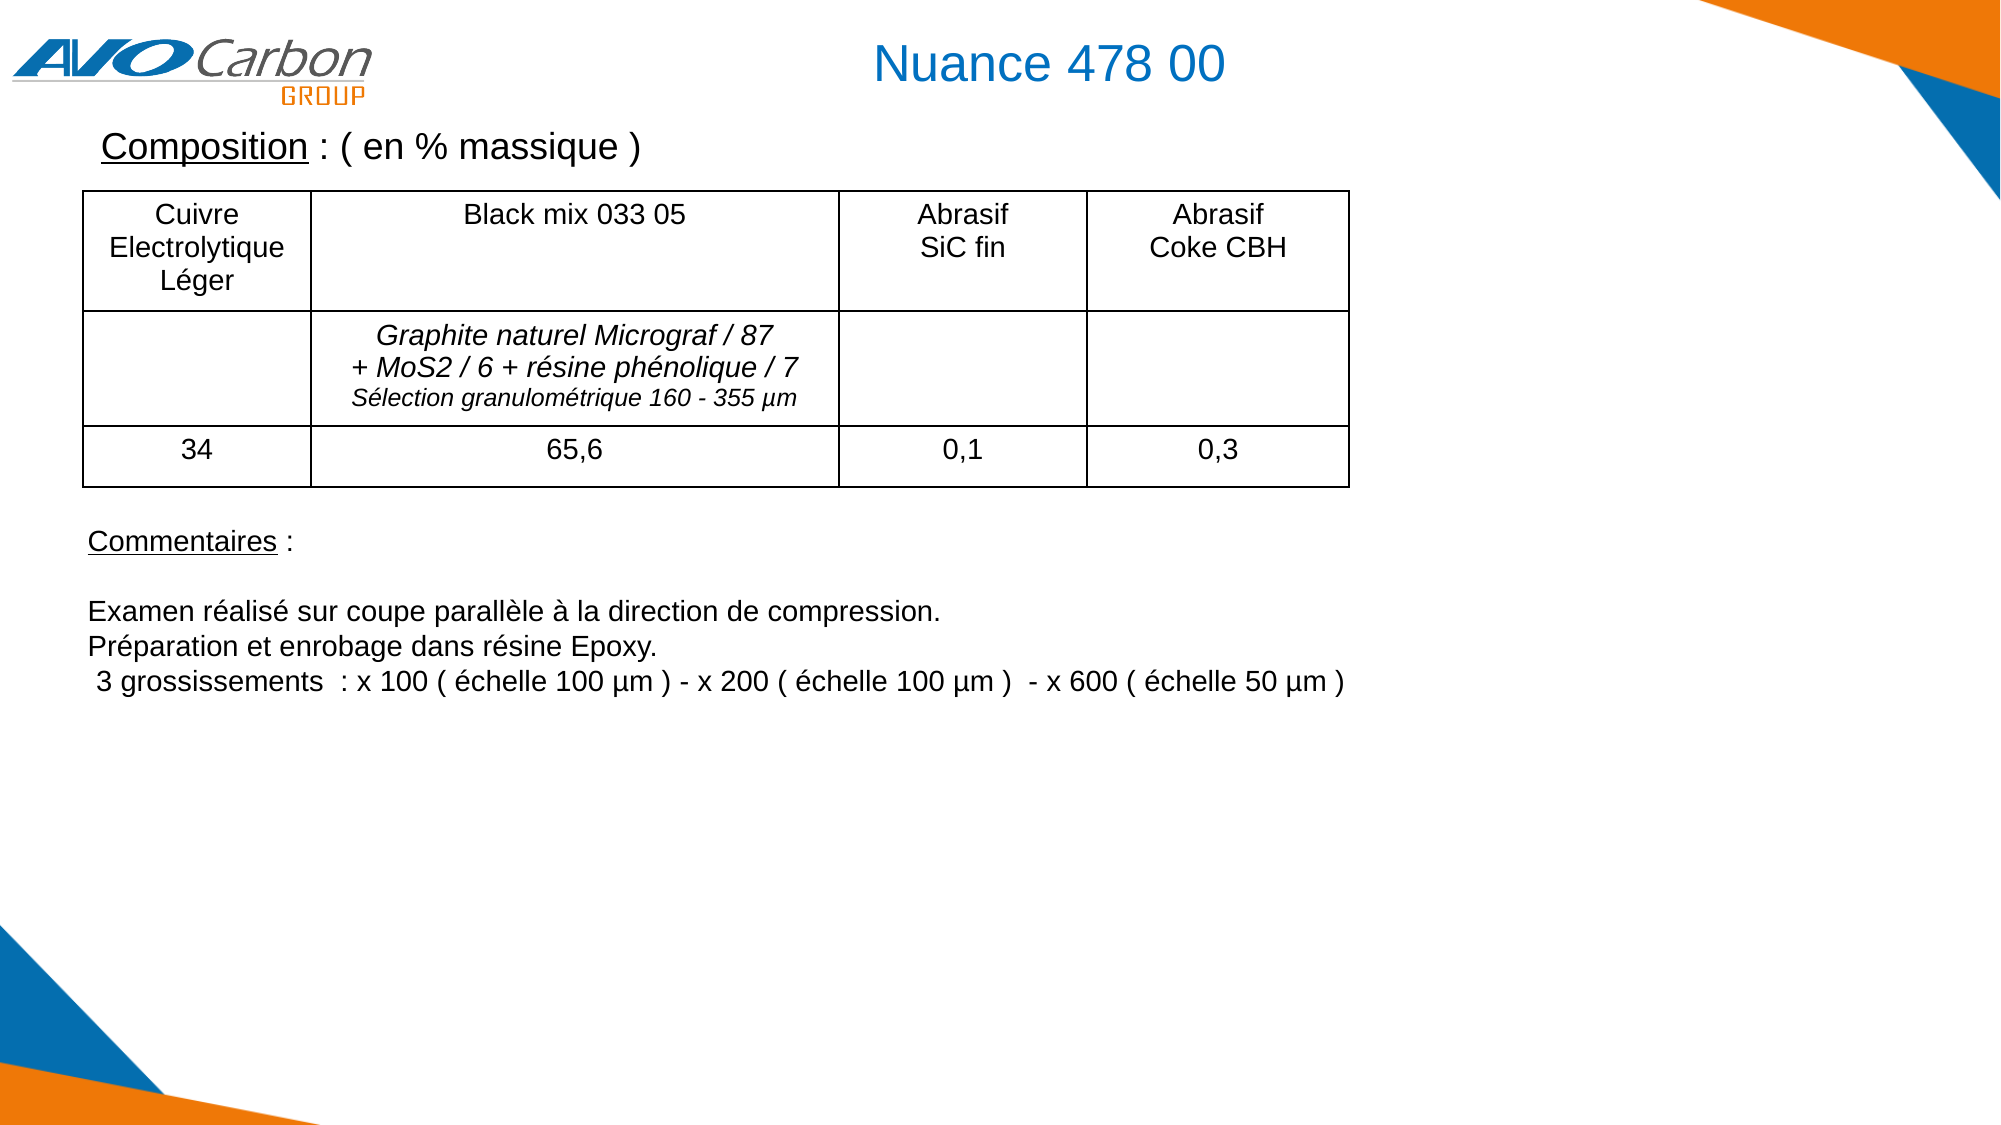

Nuance 478 00
Composition : ( en % massique )

| Cuivre Electrolytique Léger | Black mix 033 05 | Abrasif SiC fin | Abrasif Coke CBH |
| --- | --- | --- | --- |
|  | Graphite naturel Micrograf / 87 + MoS2 / 6 + résine phénolique / 7 Sélection granulométrique 160 - 355 µm |  |  |
| 34 | 65,6 | 0,1 | 0,3 |
Commentaires :

Examen réalisé sur coupe parallèle à la direction de compression.
Préparation et enrobage dans résine Epoxy.
 3 grossissements  : x 100 ( échelle 100 µm ) - x 200 ( échelle 100 µm )  - x 600 ( échelle 50 µm )